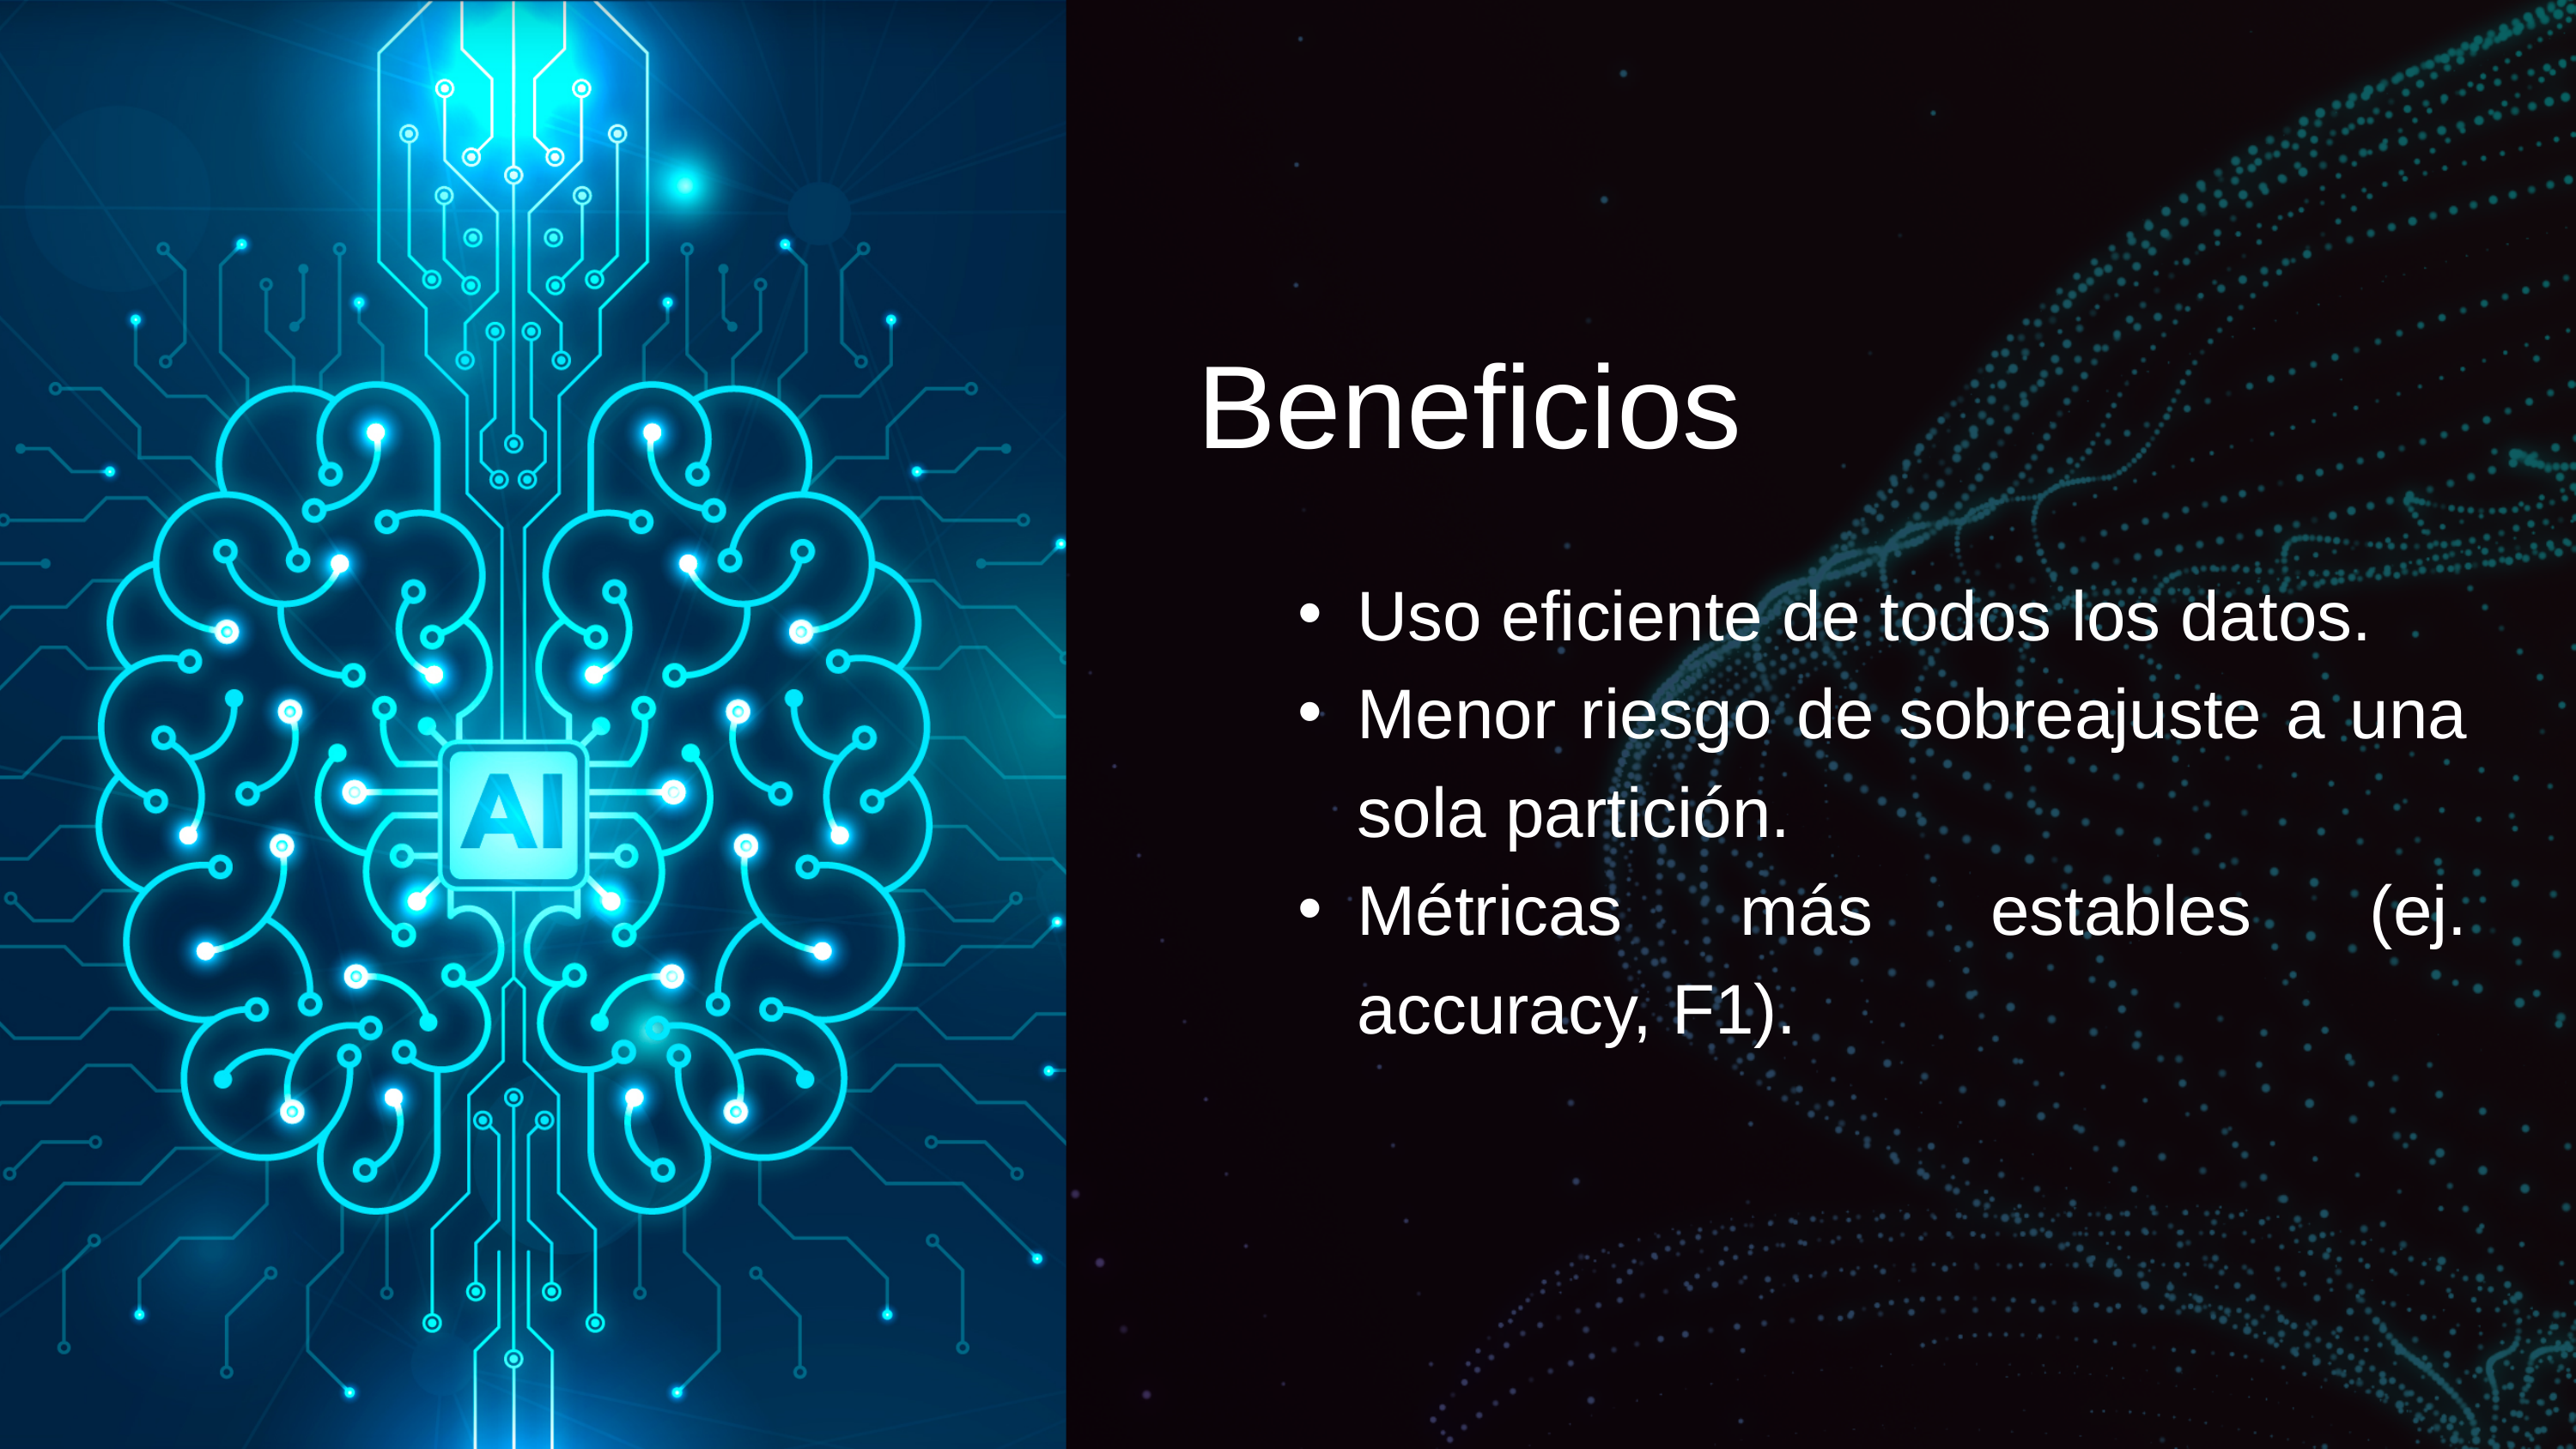

Beneficios
Uso eficiente de todos los datos.
Menor riesgo de sobreajuste a una sola partición.
Métricas más estables (ej. accuracy, F1).